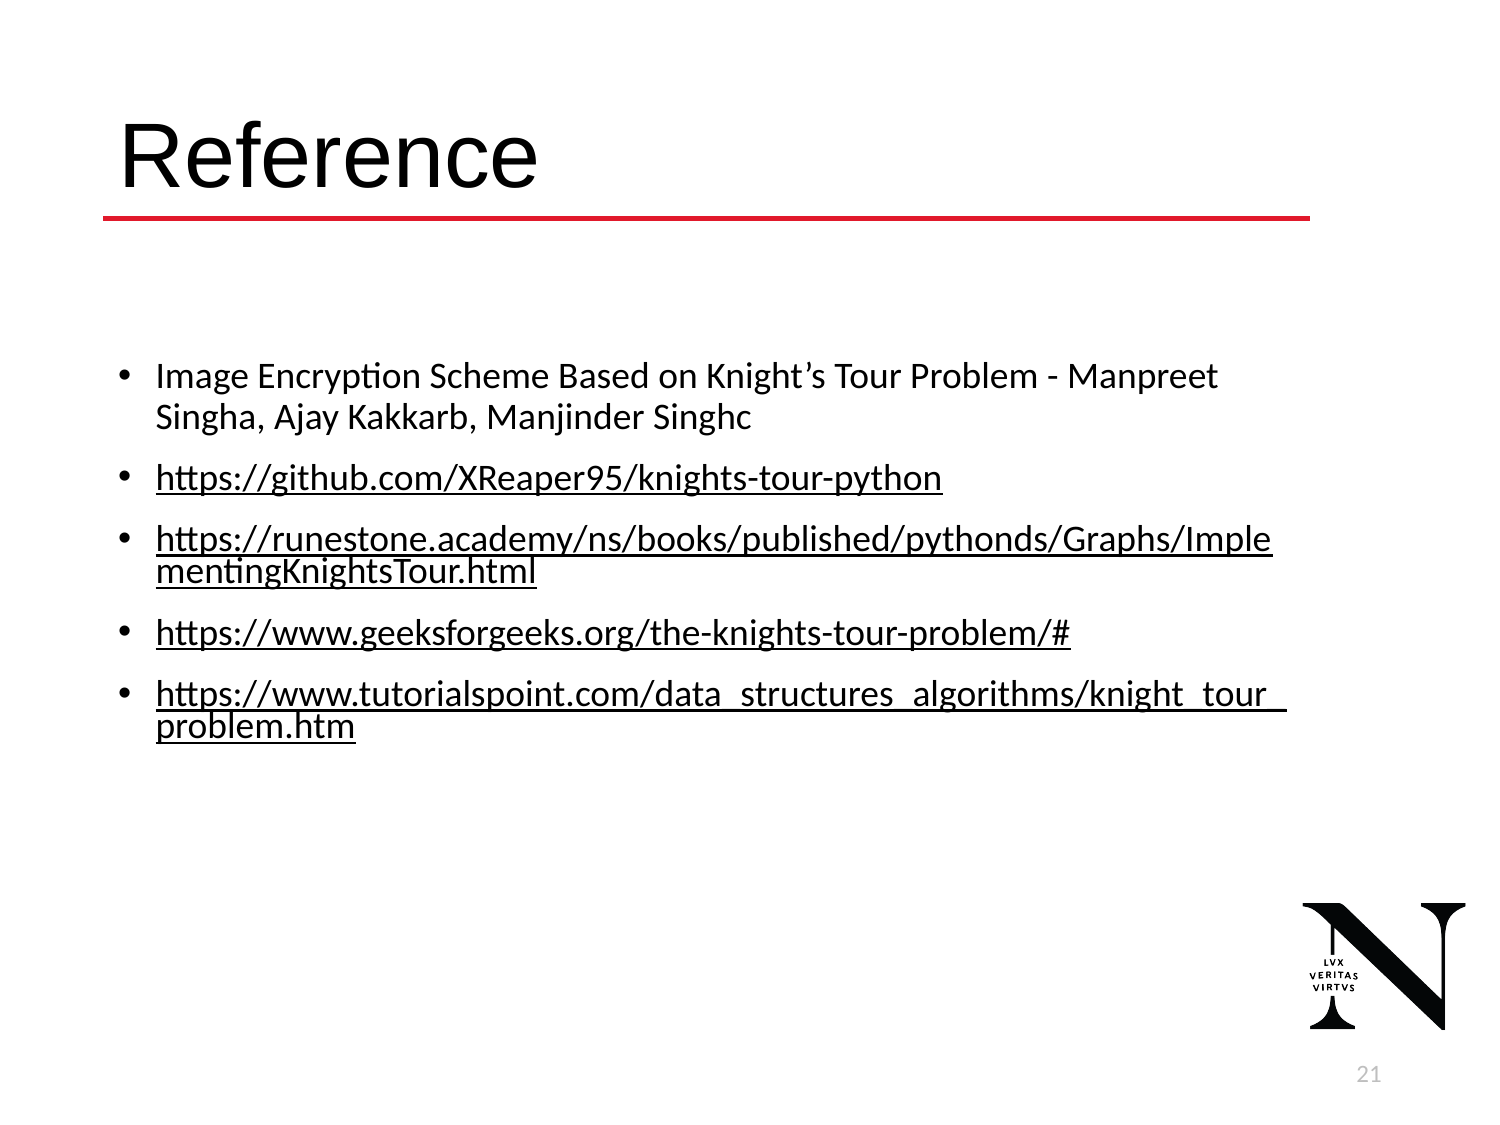

# Reference
Image Encryption Scheme Based on Knight’s Tour Problem - Manpreet Singha, Ajay Kakkarb, Manjinder Singhc
https://github.com/XReaper95/knights-tour-python
https://runestone.academy/ns/books/published/pythonds/Graphs/ImplementingKnightsTour.html
https://www.geeksforgeeks.org/the-knights-tour-problem/#
https://www.tutorialspoint.com/data_structures_algorithms/knight_tour_problem.htm

21